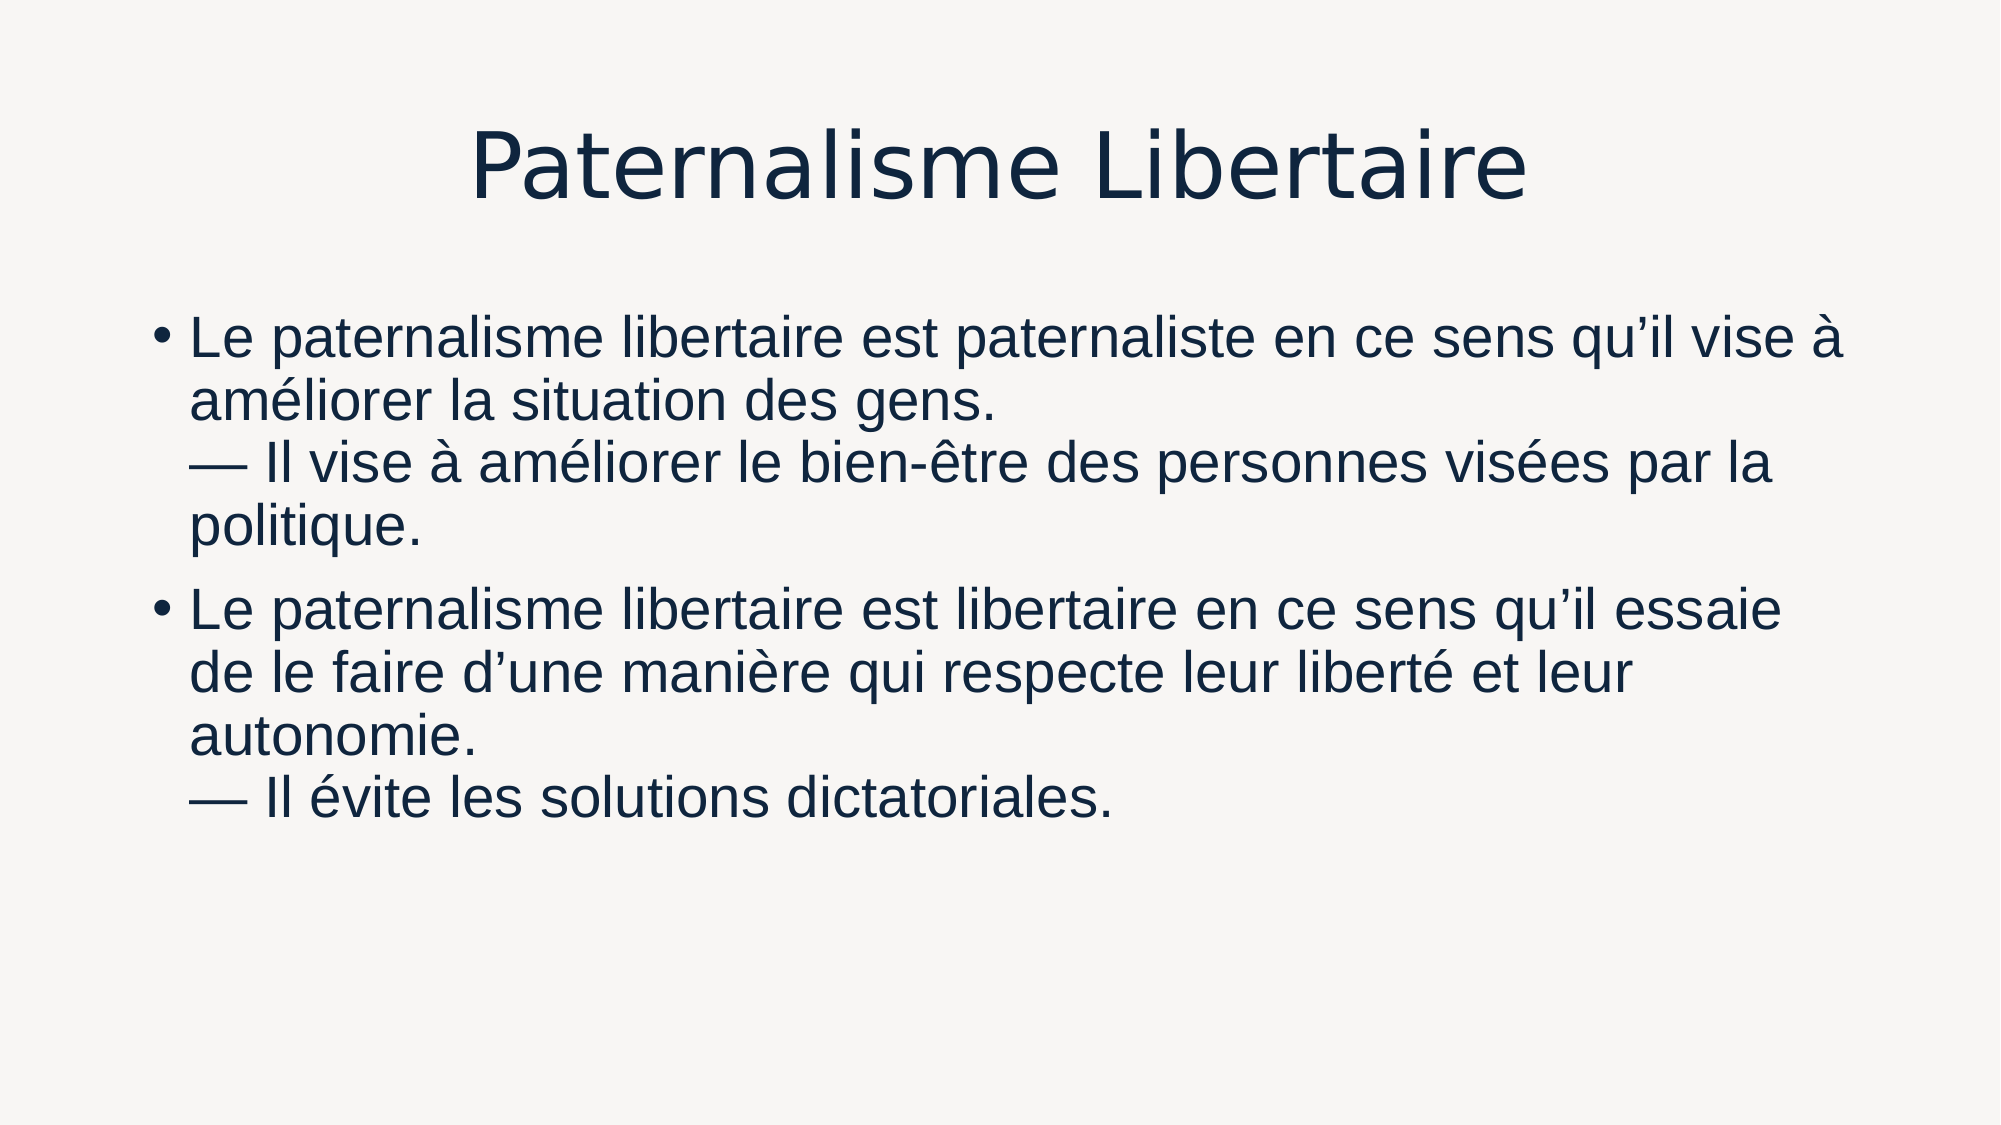

# Paternalisme Libertaire
Le paternalisme libertaire est paternaliste en ce sens qu’il vise à améliorer la situation des gens.
— Il vise à améliorer le bien-être des personnes visées par la politique.
Le paternalisme libertaire est libertaire en ce sens qu’il essaie de le faire d’une manière qui respecte leur liberté et leur autonomie.
— Il évite les solutions dictatoriales.